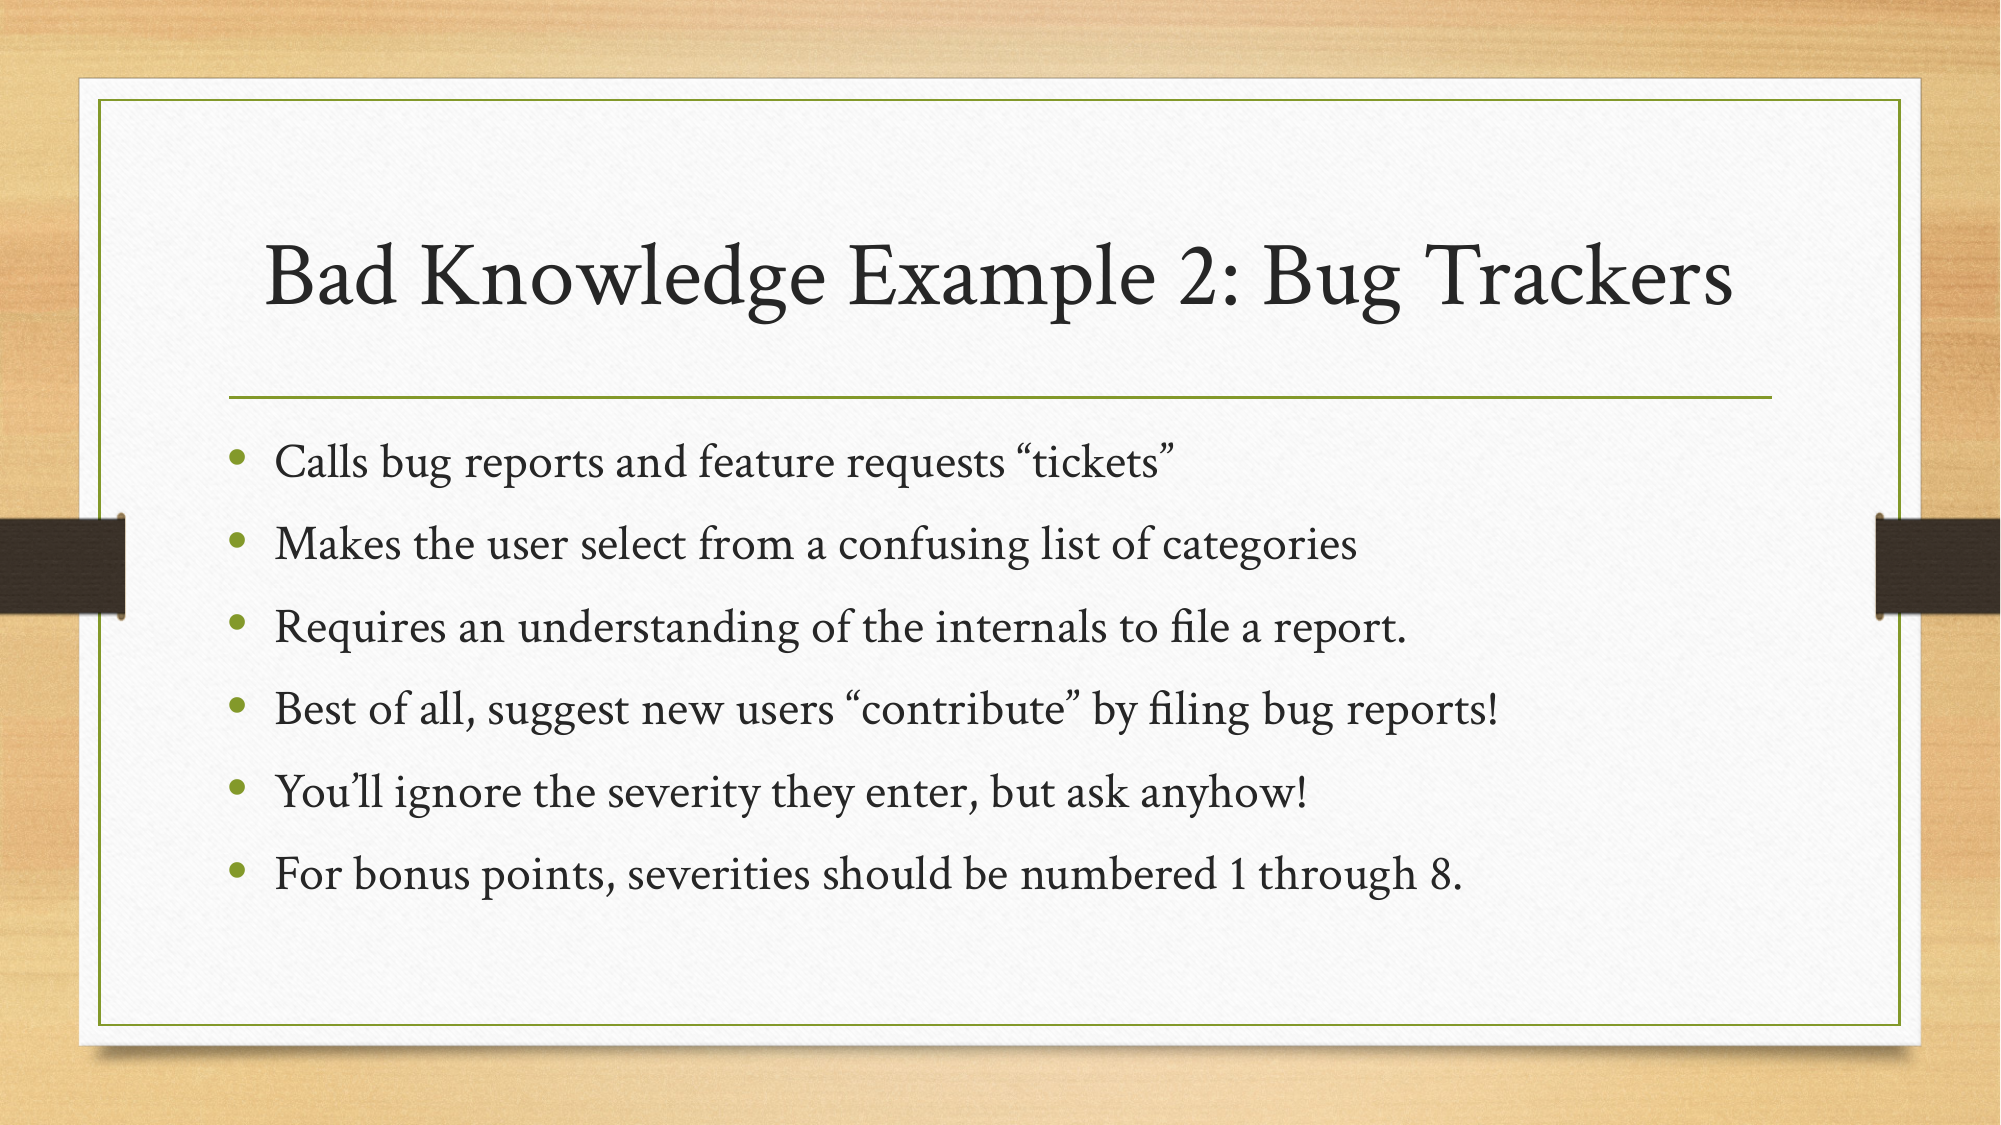

# Bad Knowledge Example 2: Bug Trackers
Calls bug reports and feature requests “tickets”
Makes the user select from a confusing list of categories
Requires an understanding of the internals to file a report.
Best of all, suggest new users “contribute” by filing bug reports!
You’ll ignore the severity they enter, but ask anyhow!
For bonus points, severities should be numbered 1 through 8.